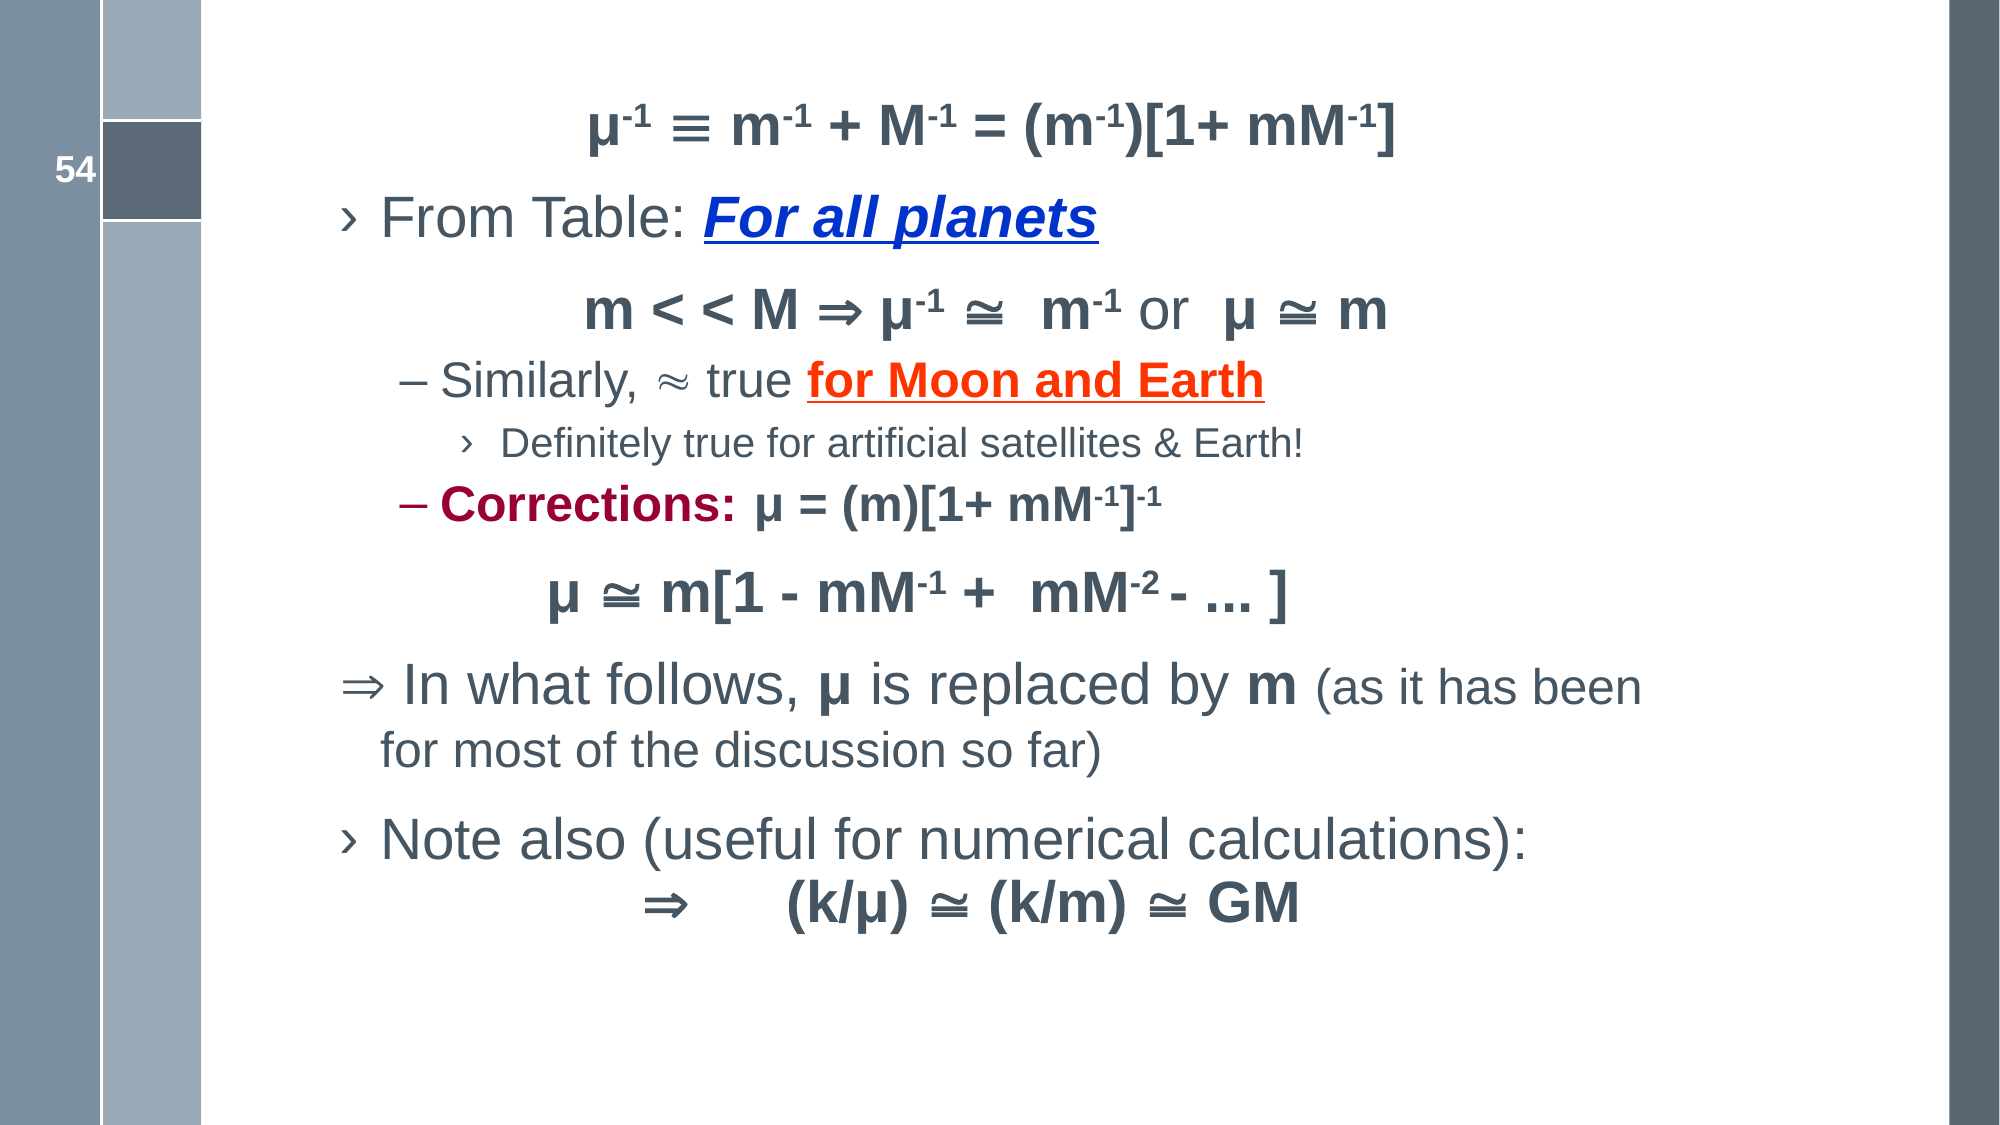

μ-1 ≡ m-1 + M-1 = (m-1)[1+ mM-1]
From Table: For all planets
               m < < M ⇒ μ-1 ≅  m-1 or  μ ≅ m
Similarly, ≈ true for Moon and Earth
Definitely true for artificial satellites & Earth!
Corrections:	 μ = (m)[1+ mM-1]-1
		 μ ≅ m[1 - mM-1 +  mM-2 - ... ]
⇒ In what follows, μ is replaced by m (as it has been for most of the discussion so far)
Note also (useful for numerical calculations): 		⇒      (k/μ) ≅ (k/m) ≅ GM